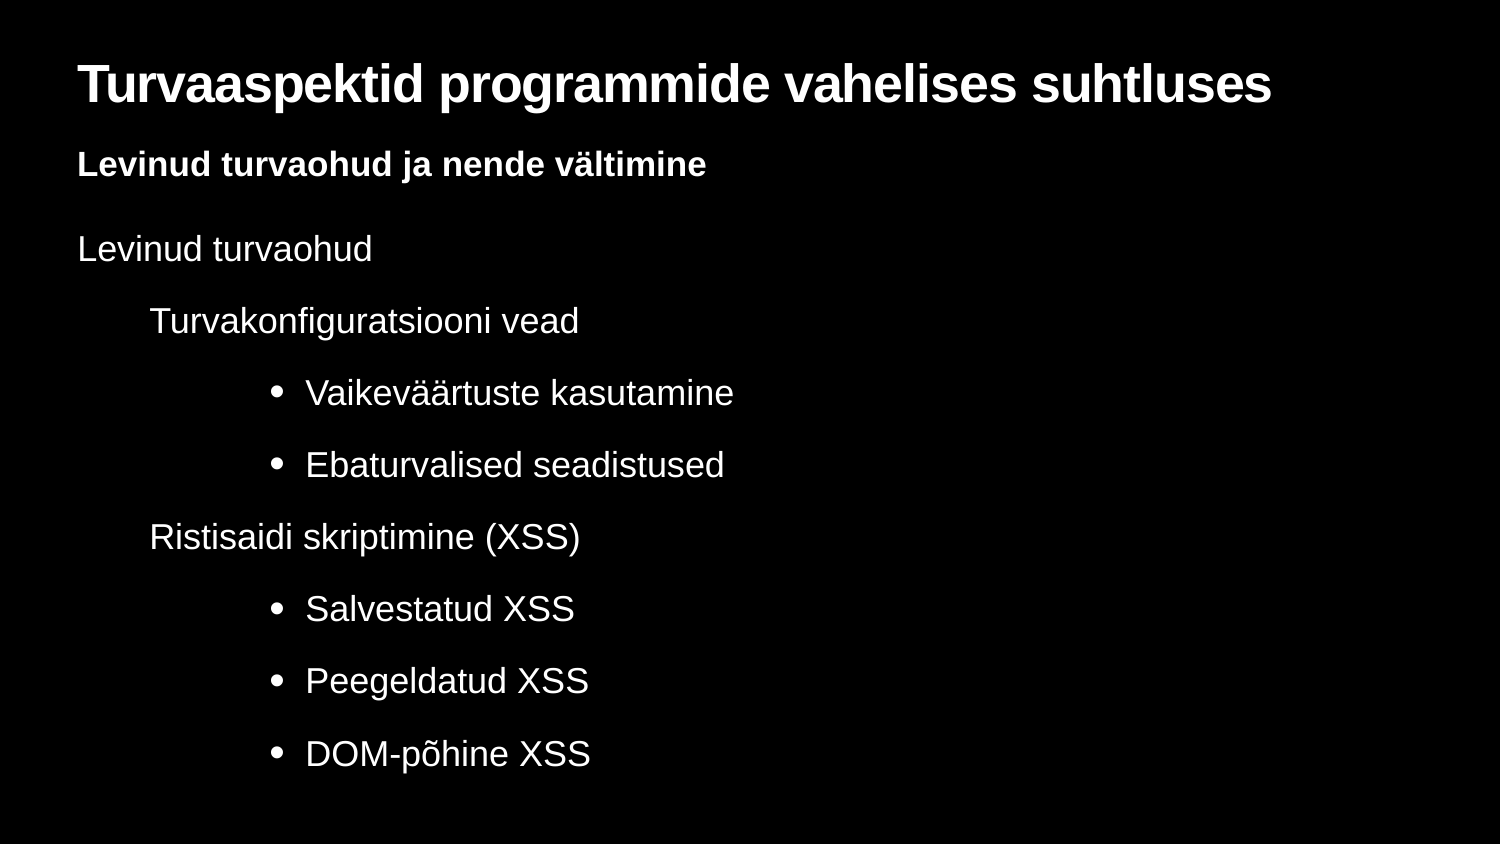

# Turvaaspektid programmide vahelises suhtluses
Levinud turvaohud ja nende vältimine
Levinud turvaohud
Turvakonfiguratsiooni vead
Vaikeväärtuste kasutamine
Ebaturvalised seadistused
Ristisaidi skriptimine (XSS)
Salvestatud XSS
Peegeldatud XSS
DOM-põhine XSS